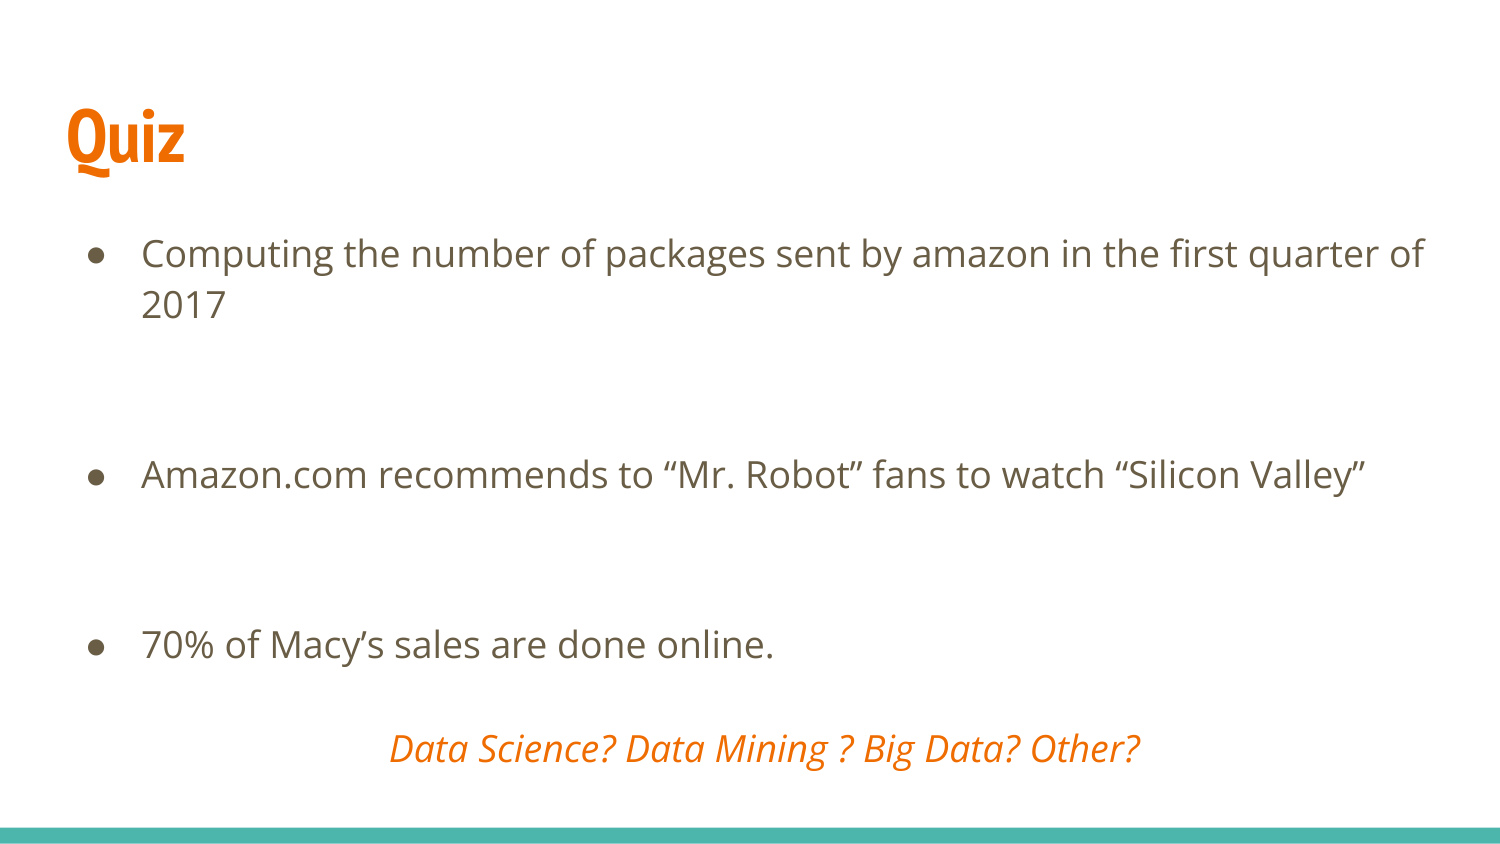

# Quiz
Computing the number of packages sent by amazon in the first quarter of 2017

Amazon.com recommends to “Mr. Robot” fans to watch “Silicon Valley”

70% of Macy’s sales are done online.
Data Science? Data Mining ? Big Data? Other?